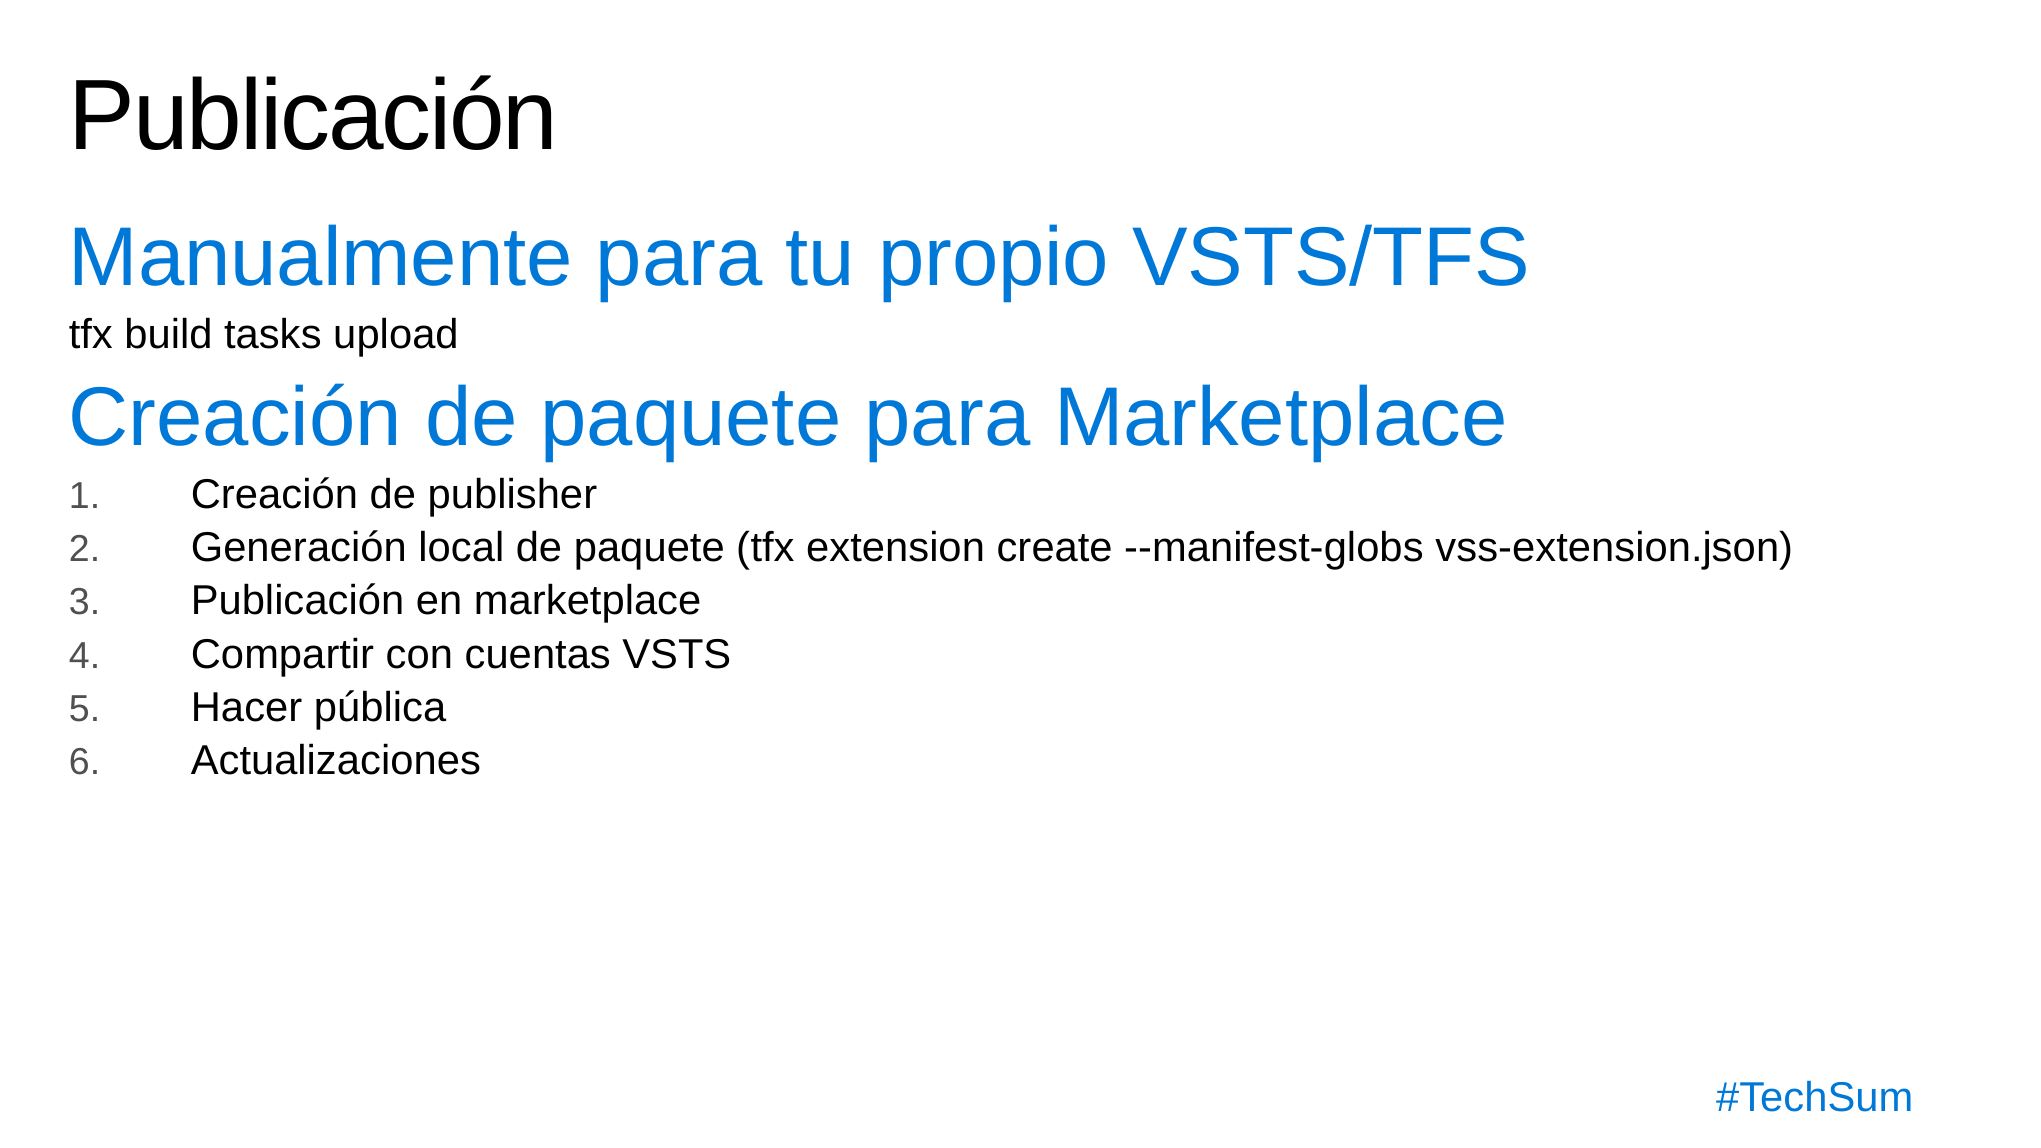

# Publicación
Manualmente para tu propio VSTS/TFS
tfx build tasks upload
Creación de paquete para Marketplace
Creación de publisher
Generación local de paquete (tfx extension create --manifest-globs vss-extension.json)
Publicación en marketplace
Compartir con cuentas VSTS
Hacer pública
Actualizaciones